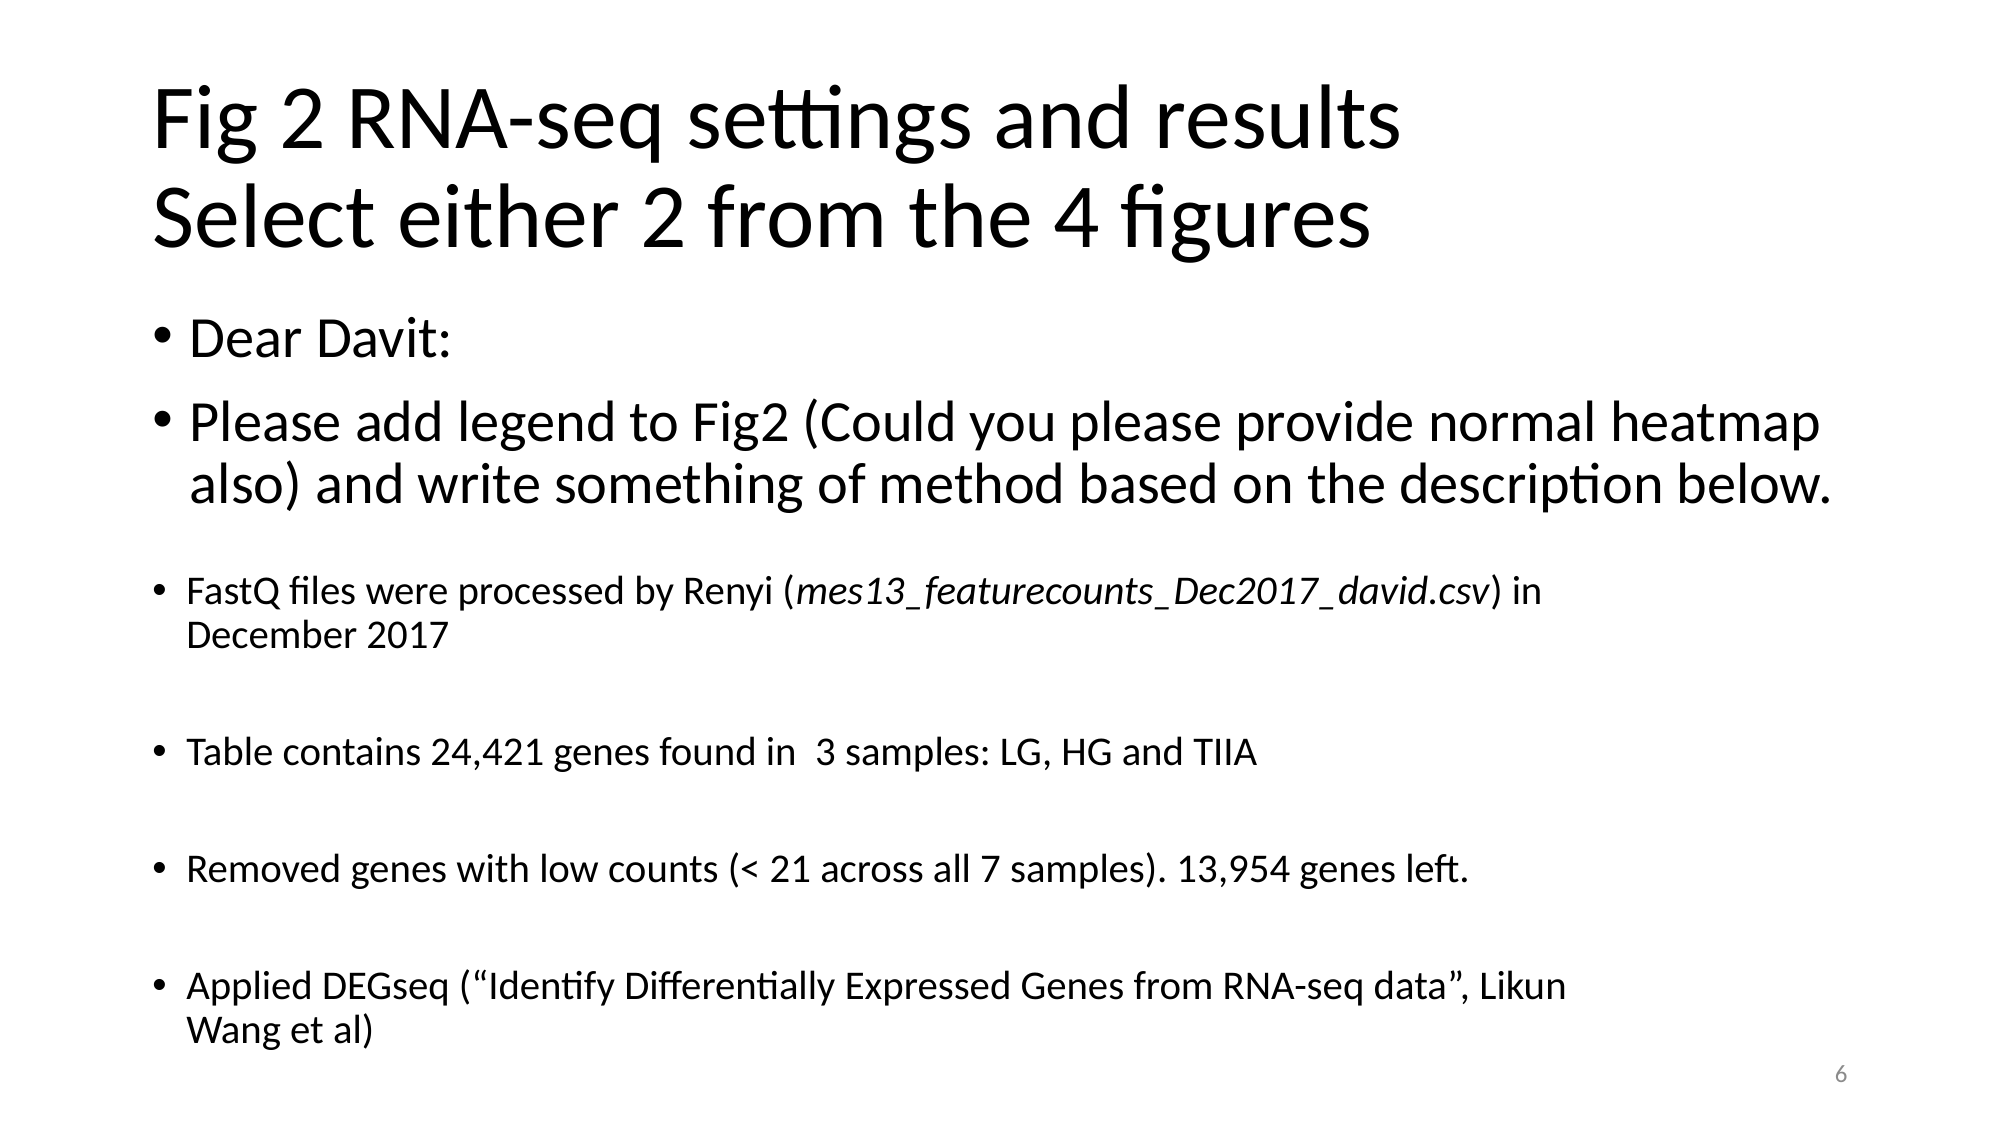

# Fig 2 RNA-seq settings and results Select either 2 from the 4 figures
Dear Davit:
Please add legend to Fig2 (Could you please provide normal heatmap also) and write something of method based on the description below.
FastQ files were processed by Renyi (mes13_featurecounts_Dec2017_david.csv) in December 2017

Table contains 24,421 genes found in  3 samples: LG, HG and TIIA

Removed genes with low counts (< 21 across all 7 samples). 13,954 genes left.

Applied DEGseq (“Identify Differentially Expressed Genes from RNA-seq data”, Likun Wang et al)

6